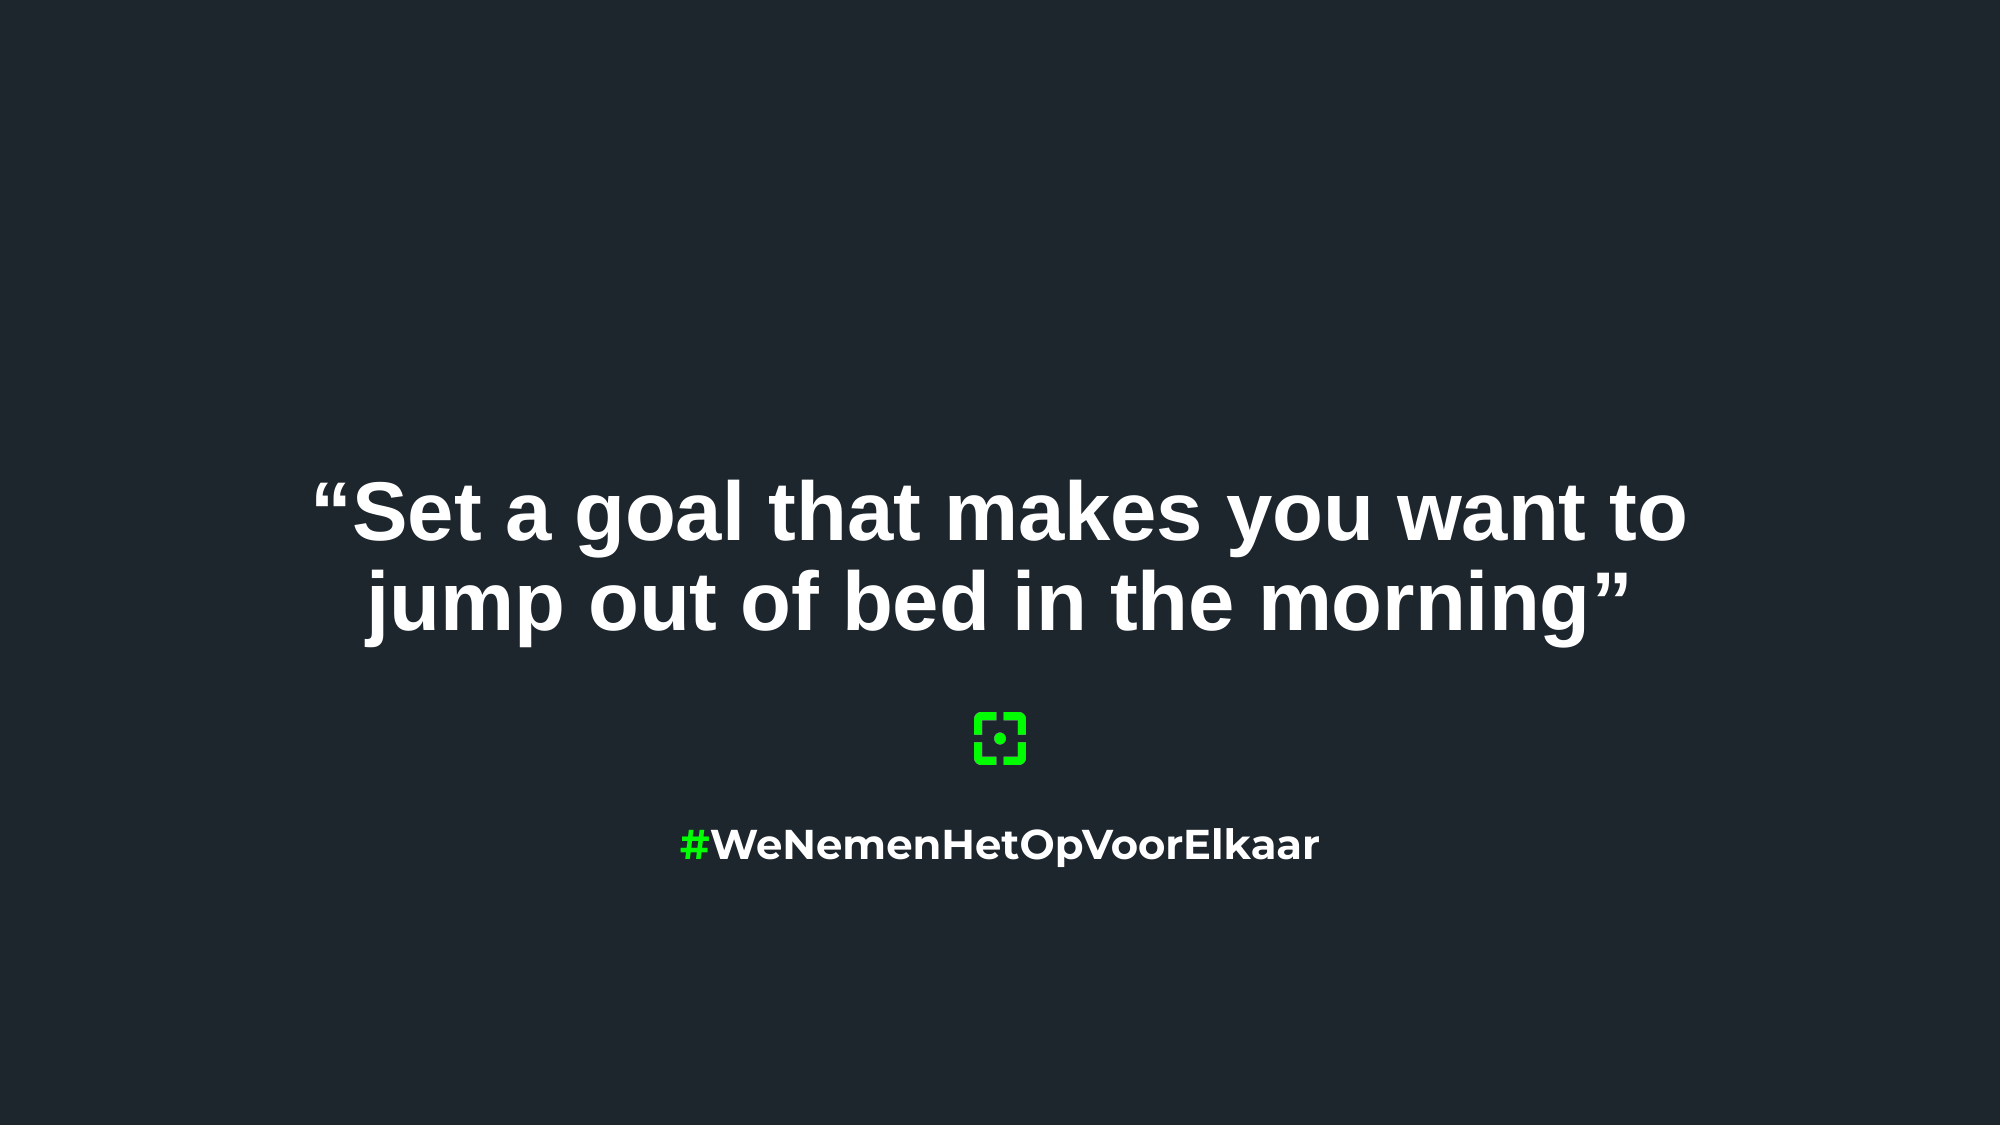

# “Set a goal that makes you want to jump out of bed in the morning”

#WeNemenHetOpVoorElkaar